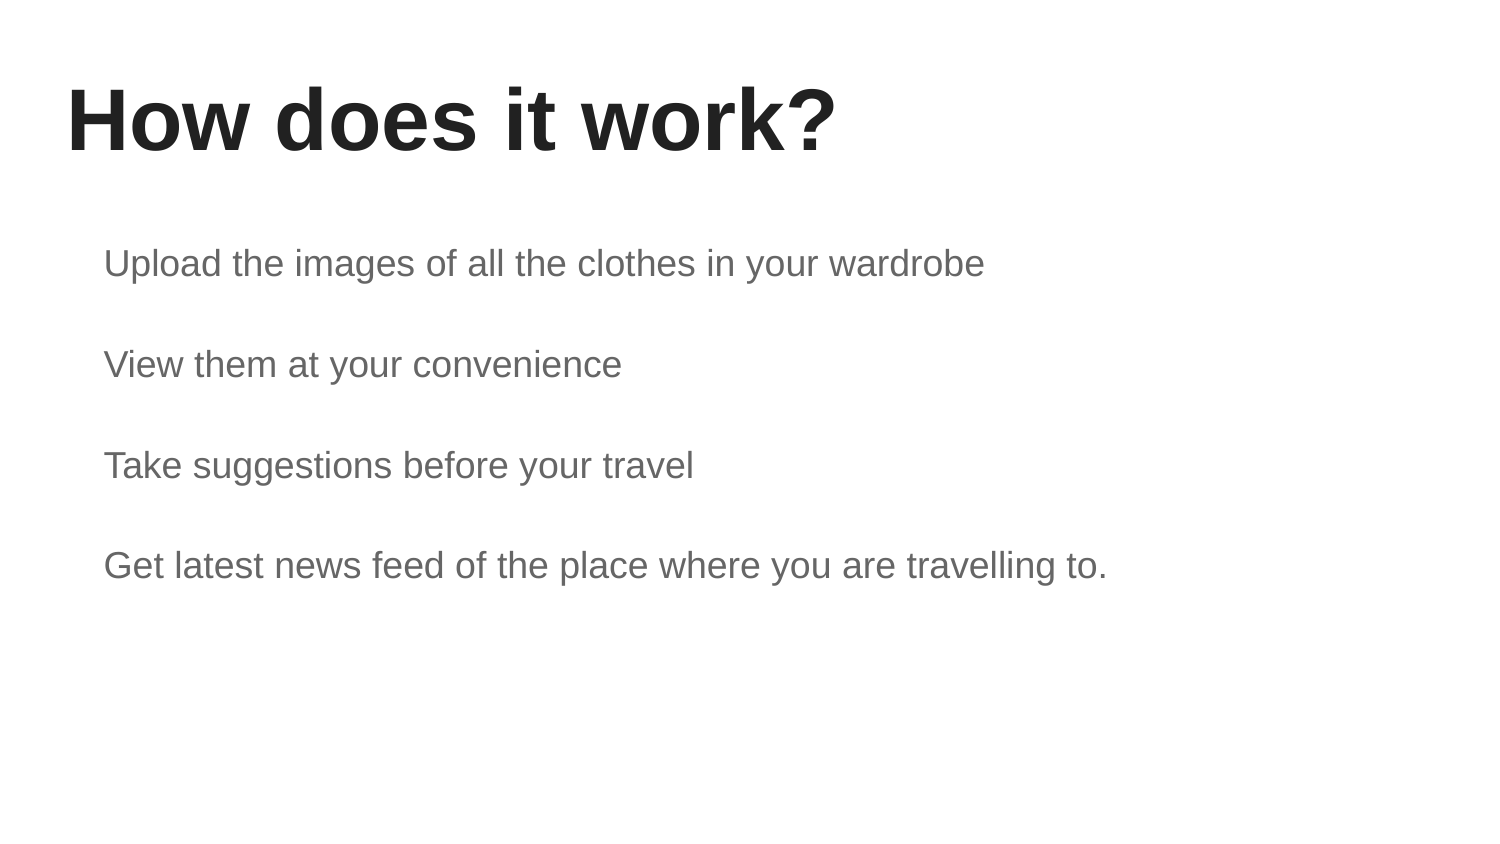

# How does it work?
Upload the images of all the clothes in your wardrobe
View them at your convenience
Take suggestions before your travel
Get latest news feed of the place where you are travelling to.